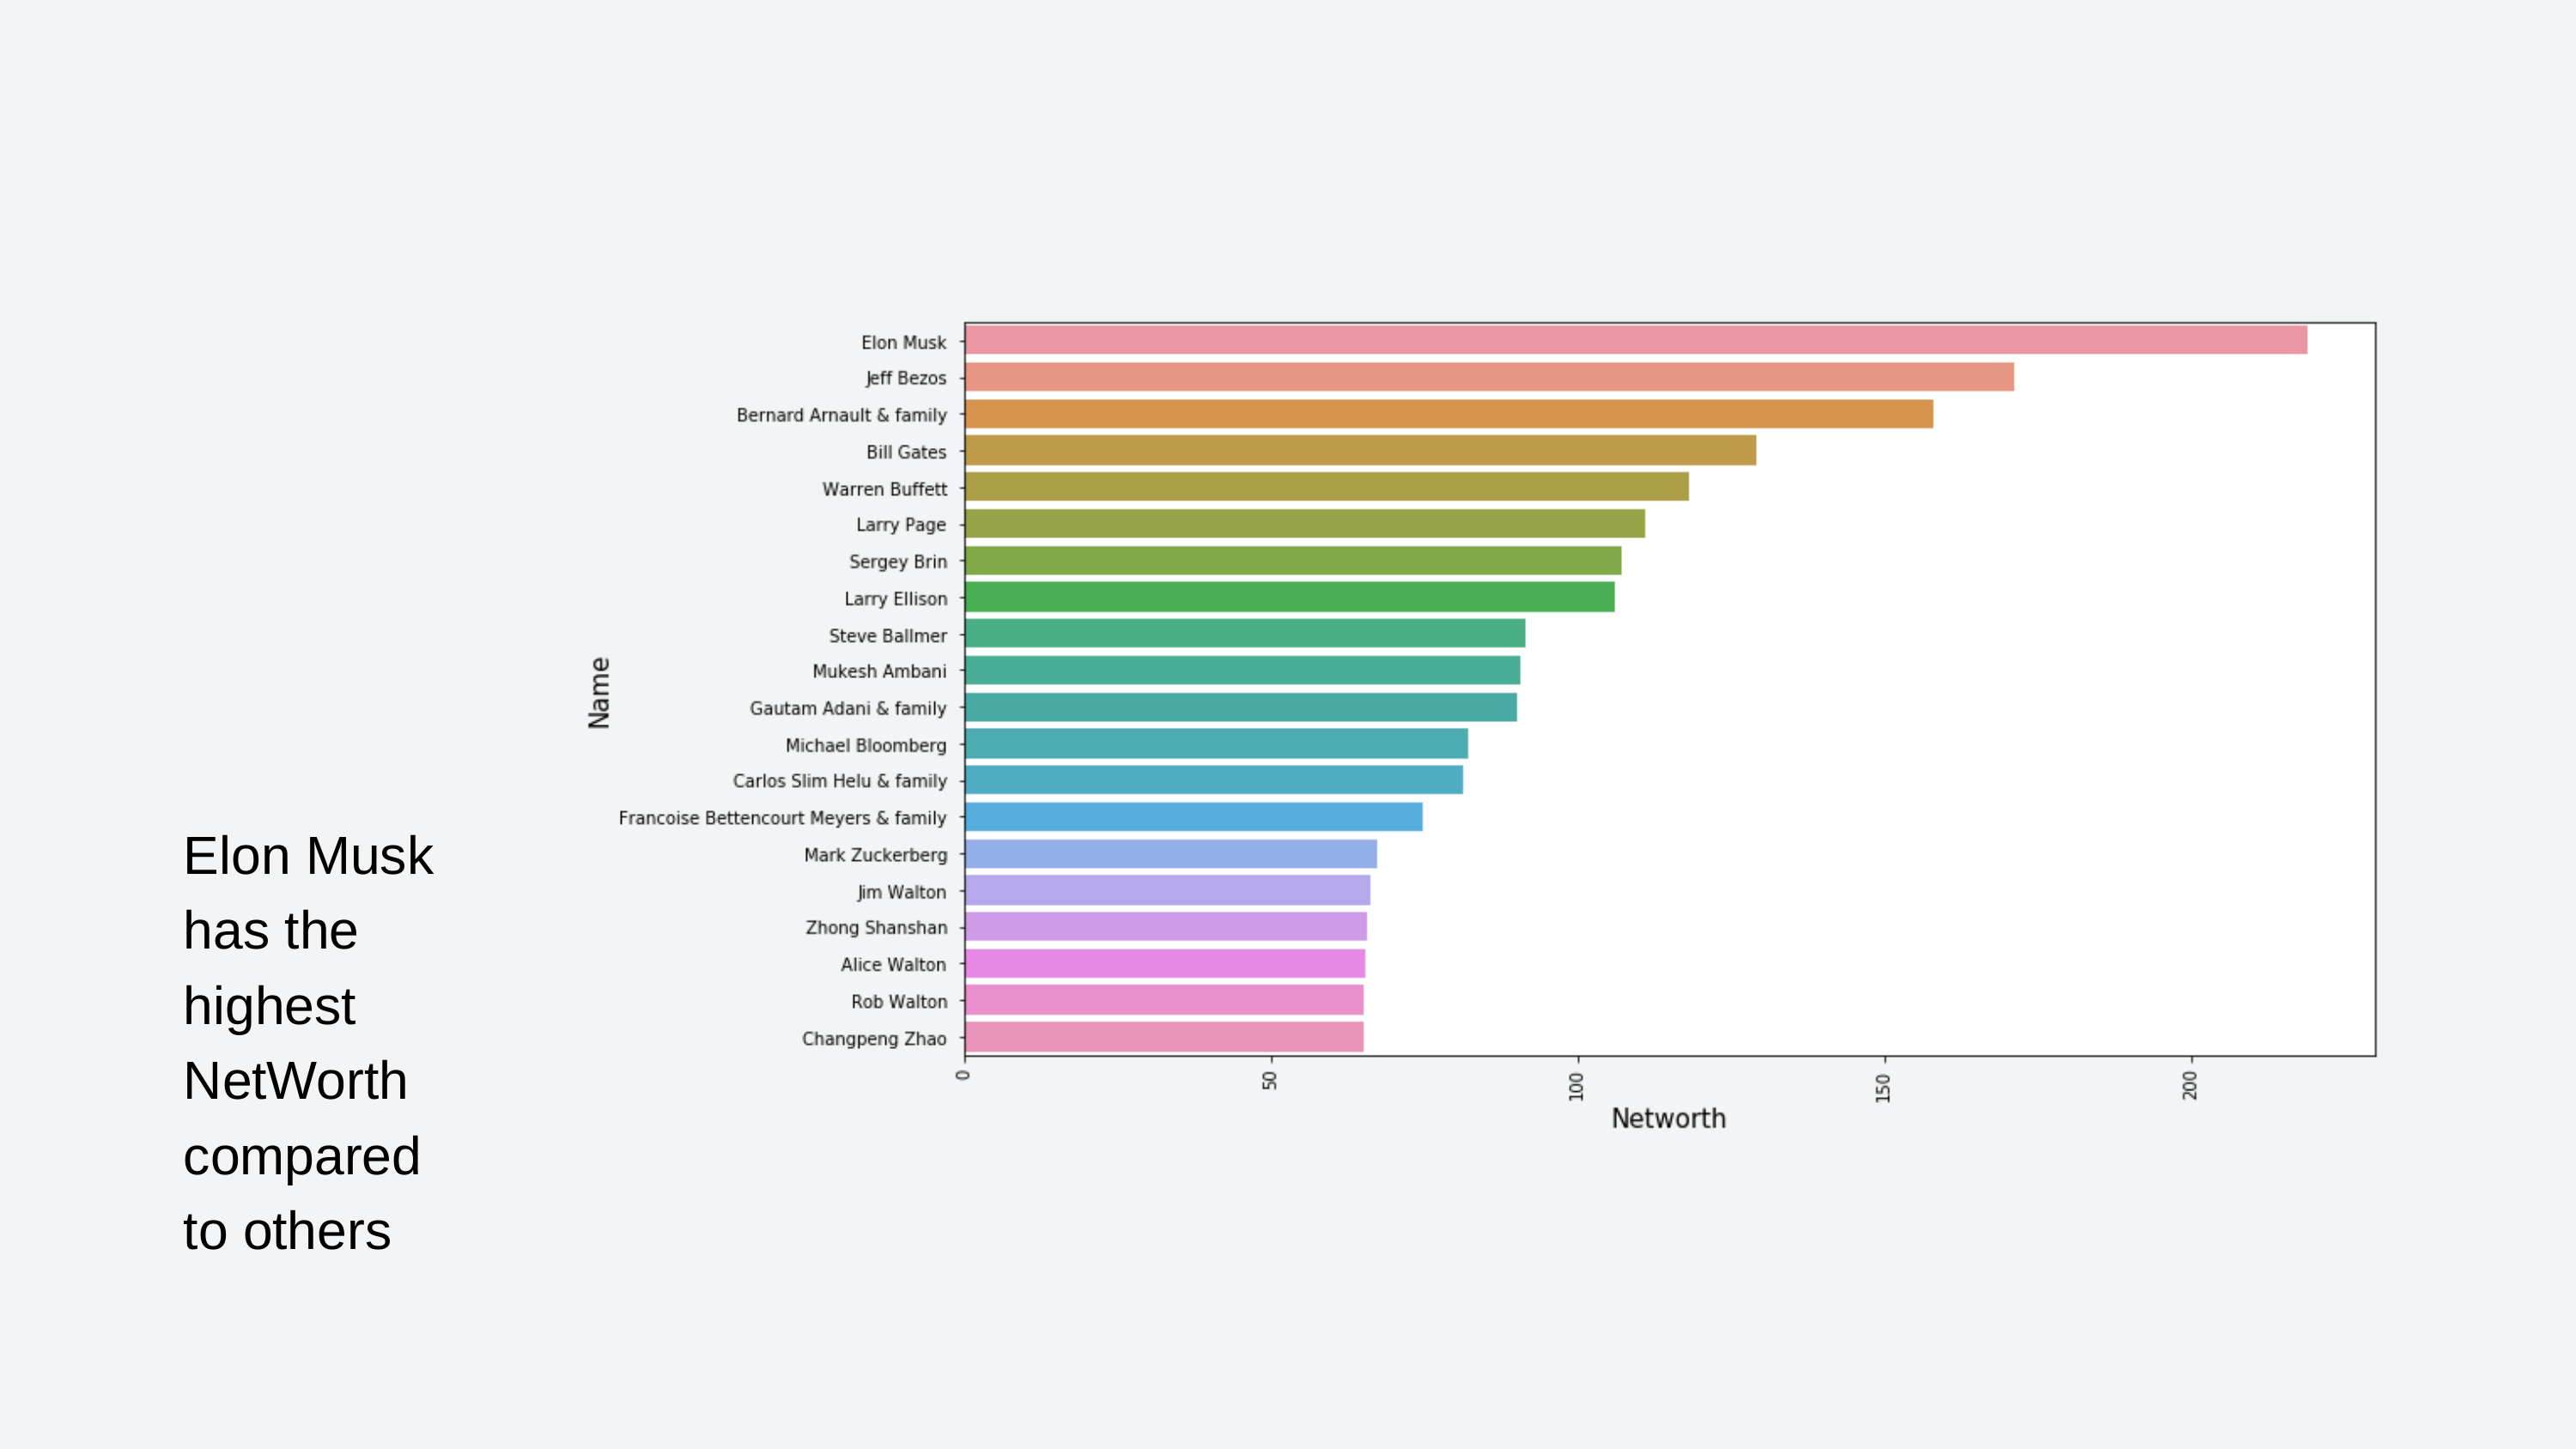

Elon Musk has the highest NetWorth compared to others